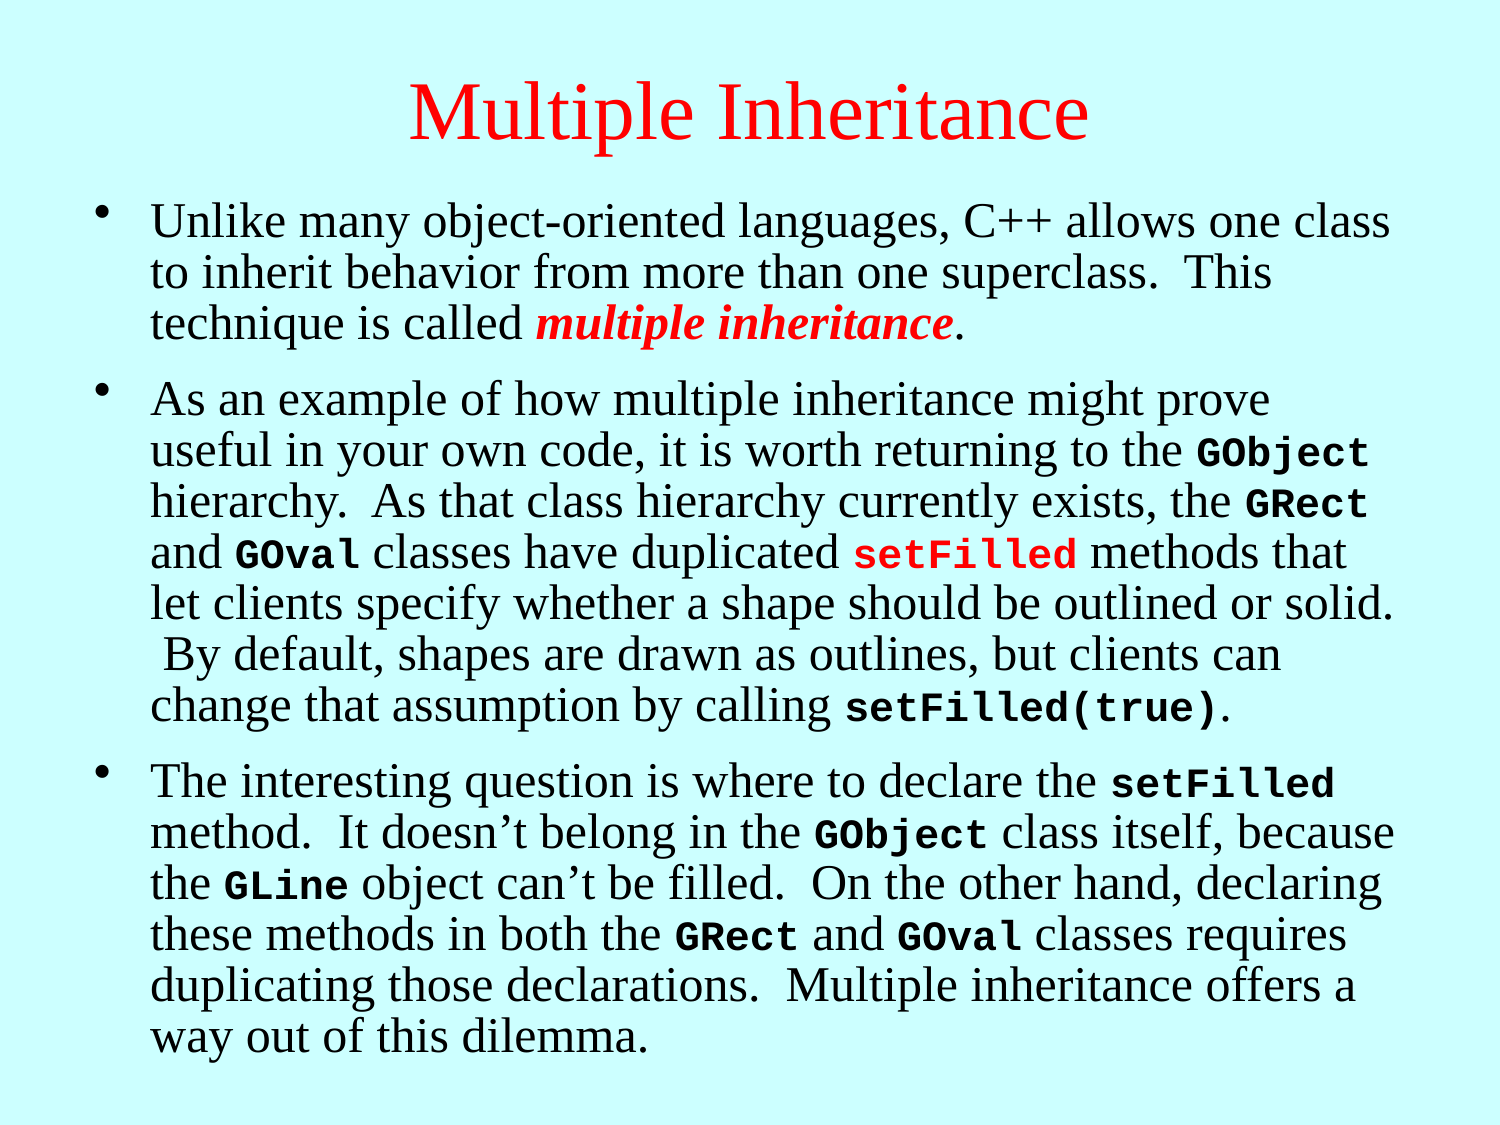

# Multiple Inheritance
Unlike many object-oriented languages, C++ allows one class to inherit behavior from more than one superclass.  This technique is called multiple inheritance.
As an example of how multiple inheritance might prove useful in your own code, it is worth returning to the GObject hierarchy.  As that class hierarchy currently exists, the GRect and GOval classes have duplicated setFilled methods that let clients specify whether a shape should be outlined or solid.  By default, shapes are drawn as outlines, but clients can change that assumption by calling setFilled(true).
The interesting question is where to declare the setFilled method.  It doesn’t belong in the GObject class itself, because the GLine object can’t be filled.  On the other hand, declaring these methods in both the GRect and GOval classes requires duplicating those declarations.  Multiple inheritance offers a way out of this dilemma.